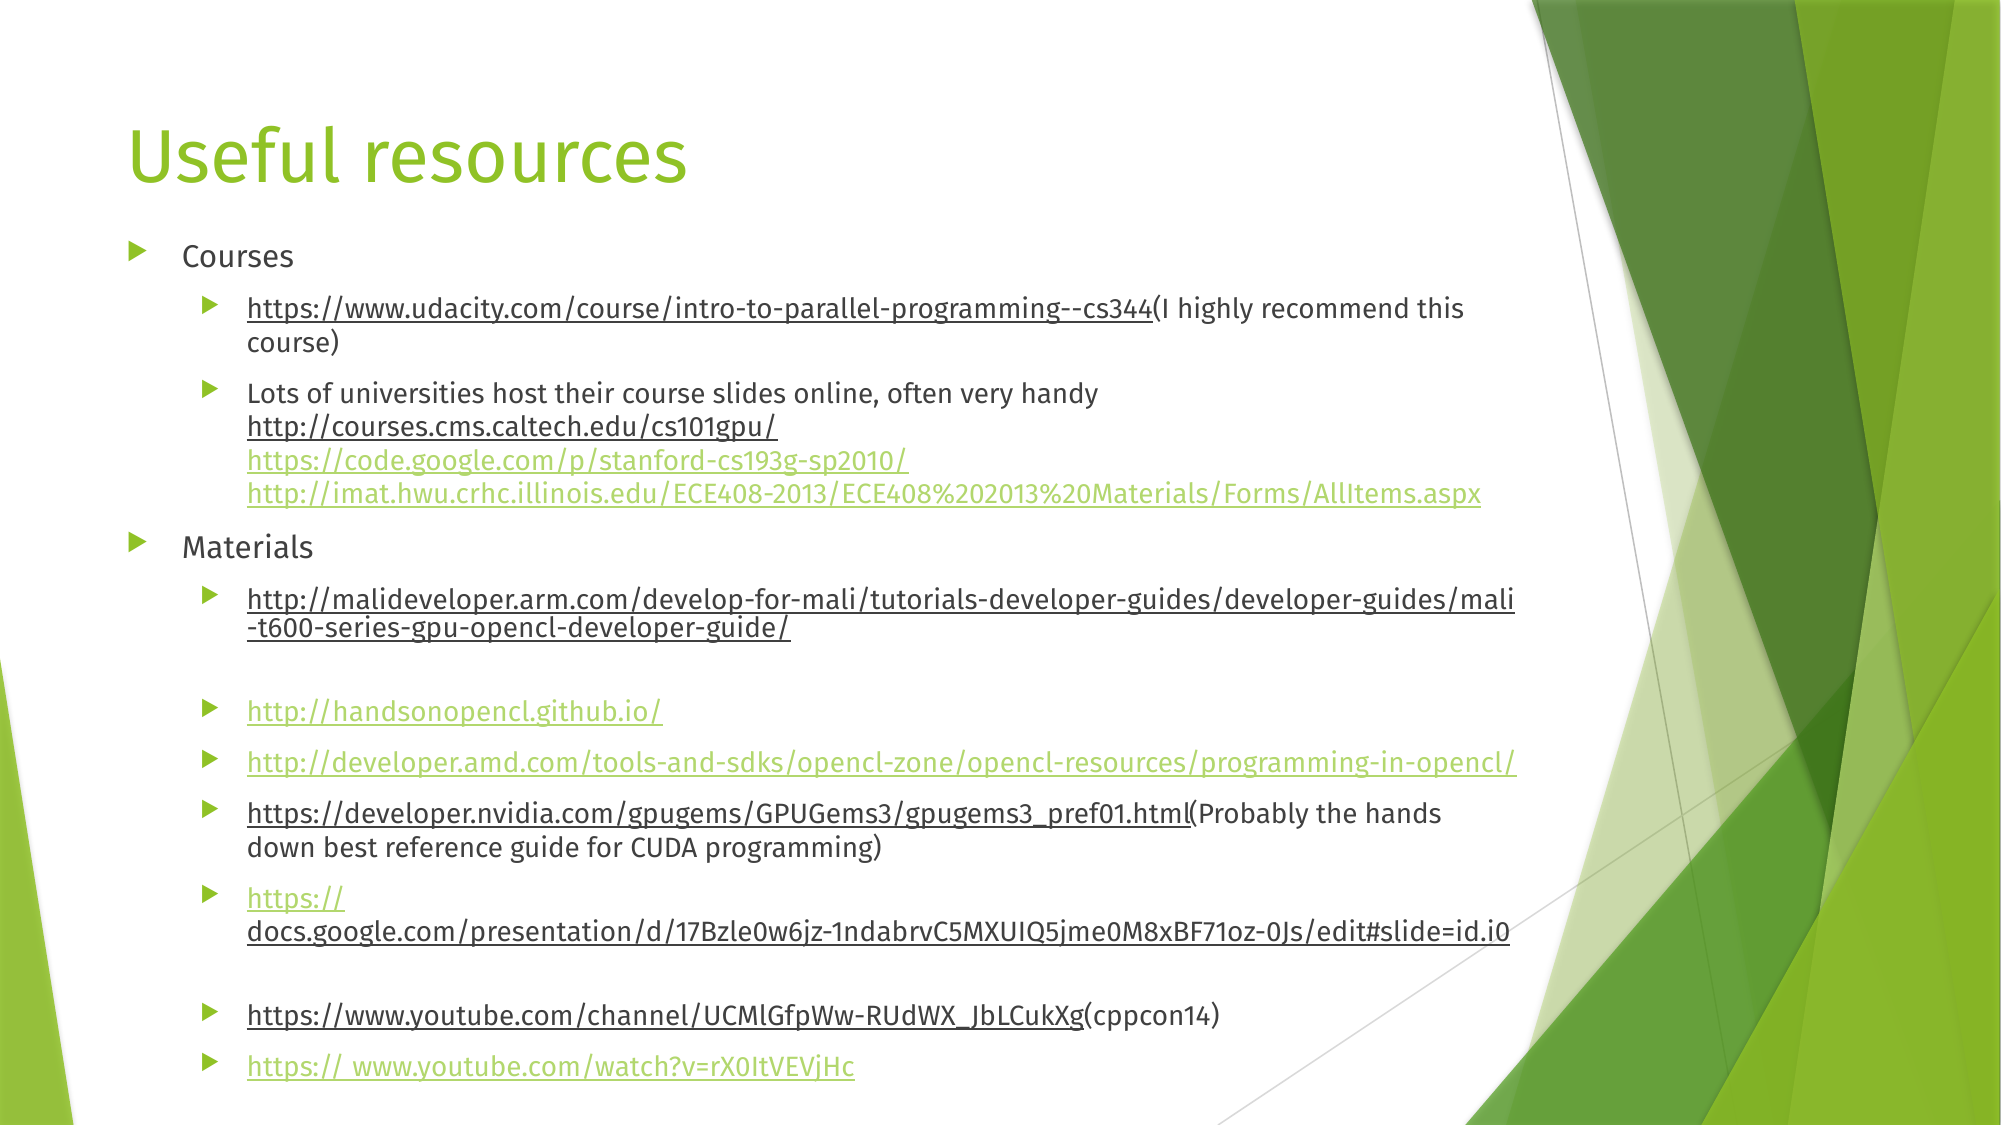

# Useful resources
Courses
https://www.udacity.com/course/intro-to-parallel-programming--cs344 (I highly recommend this course)
Lots of universities host their course slides online, often very handy
http://courses.cms.caltech.edu/cs101gpu/
https://code.google.com/p/stanford-cs193g-sp2010/
http://imat.hwu.crhc.illinois.edu/ECE408-2013/ECE408%202013%20Materials/Forms/AllItems.aspx
Materials
http://malideveloper.arm.com/develop-for-mali/tutorials-developer-guides/developer-guides/mali-t600-series-gpu-opencl-developer-guide/
http://handsonopencl.github.io/
http://developer.amd.com/tools-and-sdks/opencl-zone/opencl-resources/programming-in-opencl/
https://developer.nvidia.com/gpugems/GPUGems3/gpugems3_pref01.html (Probably the hands down best reference guide for CUDA programming)
https://docs.google.com/presentation/d/17Bzle0w6jz-1ndabrvC5MXUIQ5jme0M8xBF71oz-0Js/edit#slide=id.i0
https://www.youtube.com/channel/UCMlGfpWw-RUdWX_JbLCukXg (cppcon14)
https:// www.youtube.com/watch?v=rX0ItVEVjHc